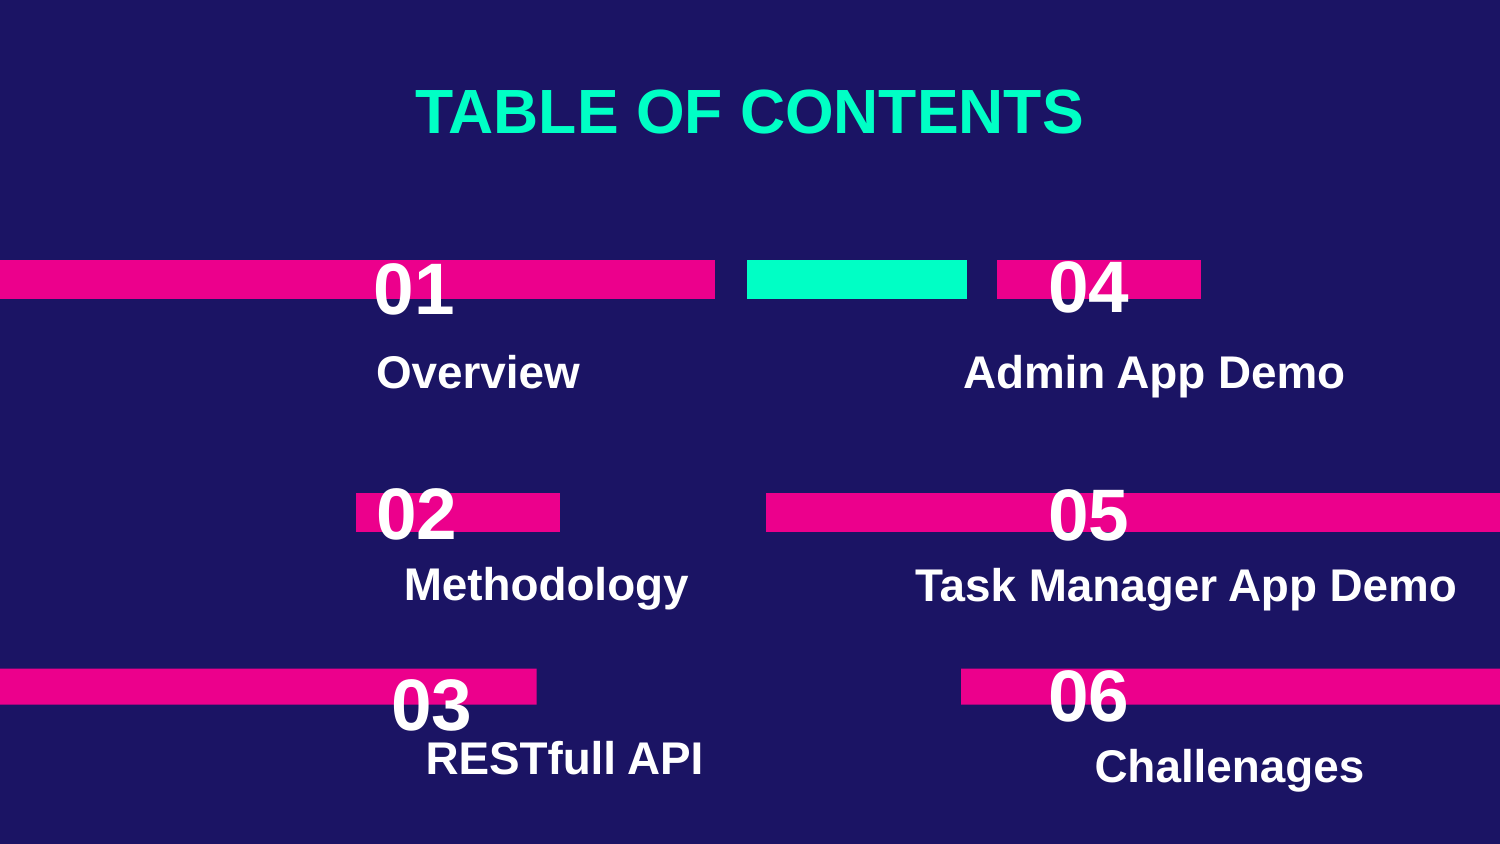

TABLE OF CONTENTS
04
01
Overview
Admin App Demo
02
05
Methodology
Task Manager App Demo

06
03
RESTfull API
Challenages